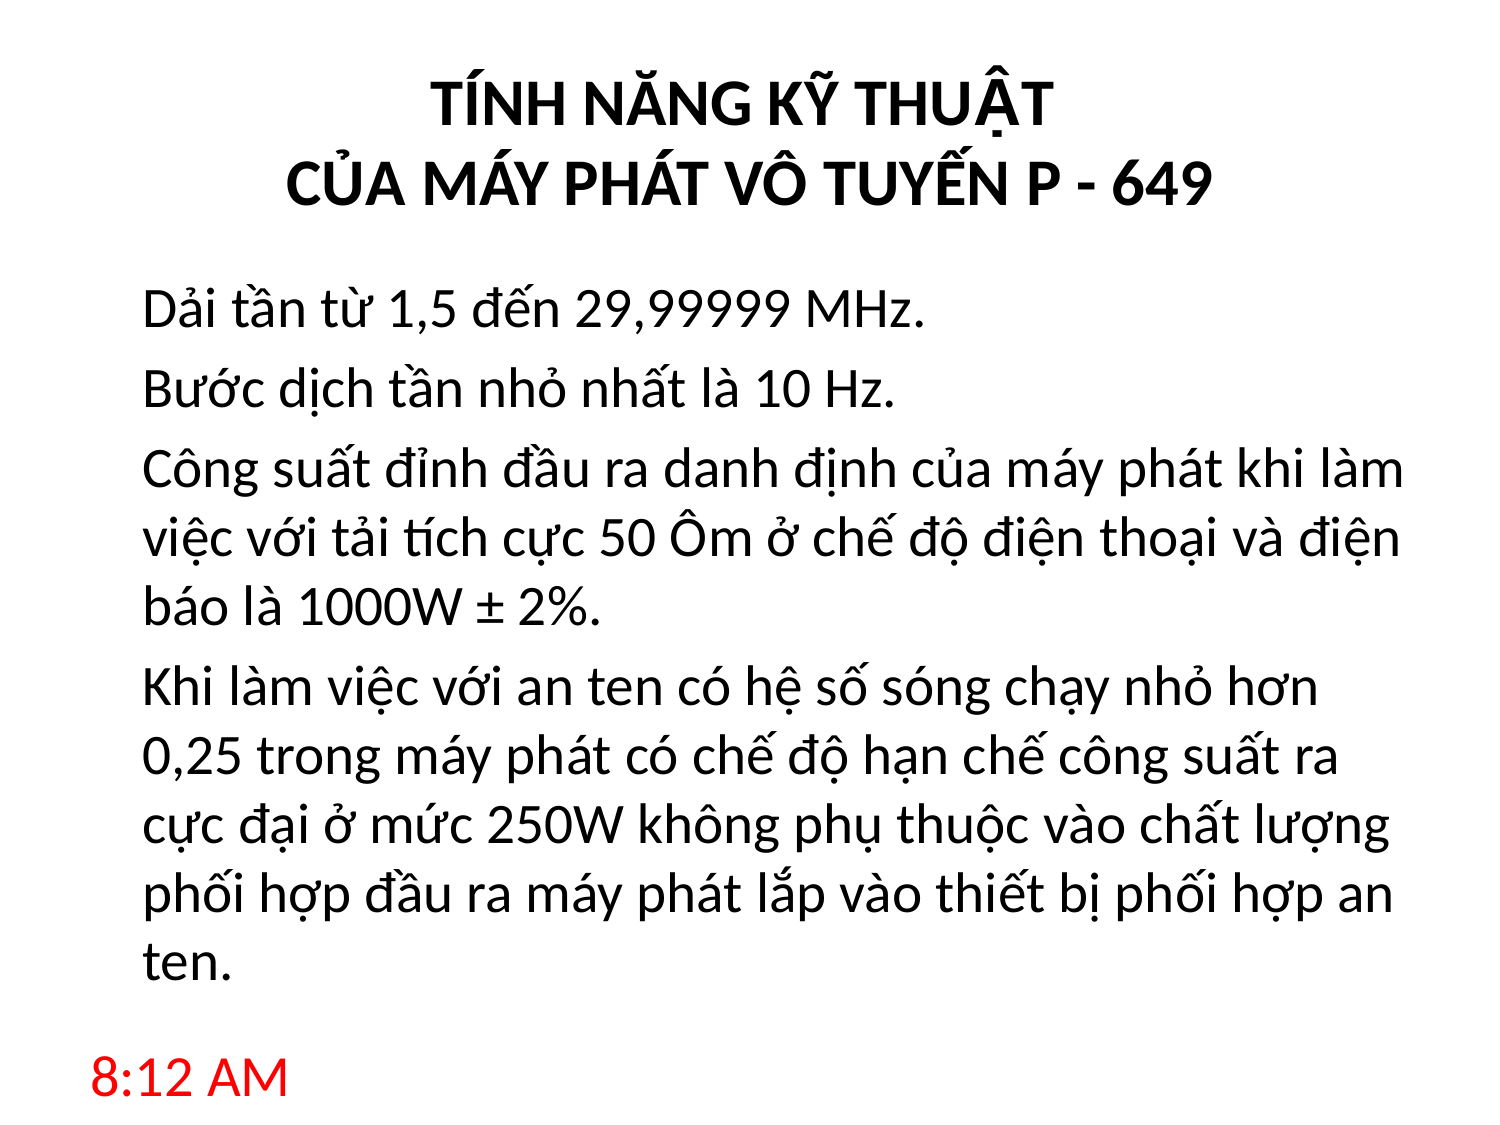

# TÍNH NĂNG KỸ THUẬT CỦA MÁY PHÁT VÔ TUYẾN P - 649
		Dải tần từ 1,5 đến 29,99999 MHz.
		Bước dịch tần nhỏ nhất là 10 Hz.
		Công suất đỉnh đầu ra danh định của máy phát khi làm việc với tải tích cực 50 Ôm ở chế độ điện thoại và điện báo là 1000W ± 2%.
		Khi làm việc với an ten có hệ số sóng chạy nhỏ hơn 0,25 trong máy phát có chế độ hạn chế công suất ra cực đại ở mức 250W không phụ thuộc vào chất lượng phối hợp đầu ra máy phát lắp vào thiết bị phối hợp an ten.

8:12 AM